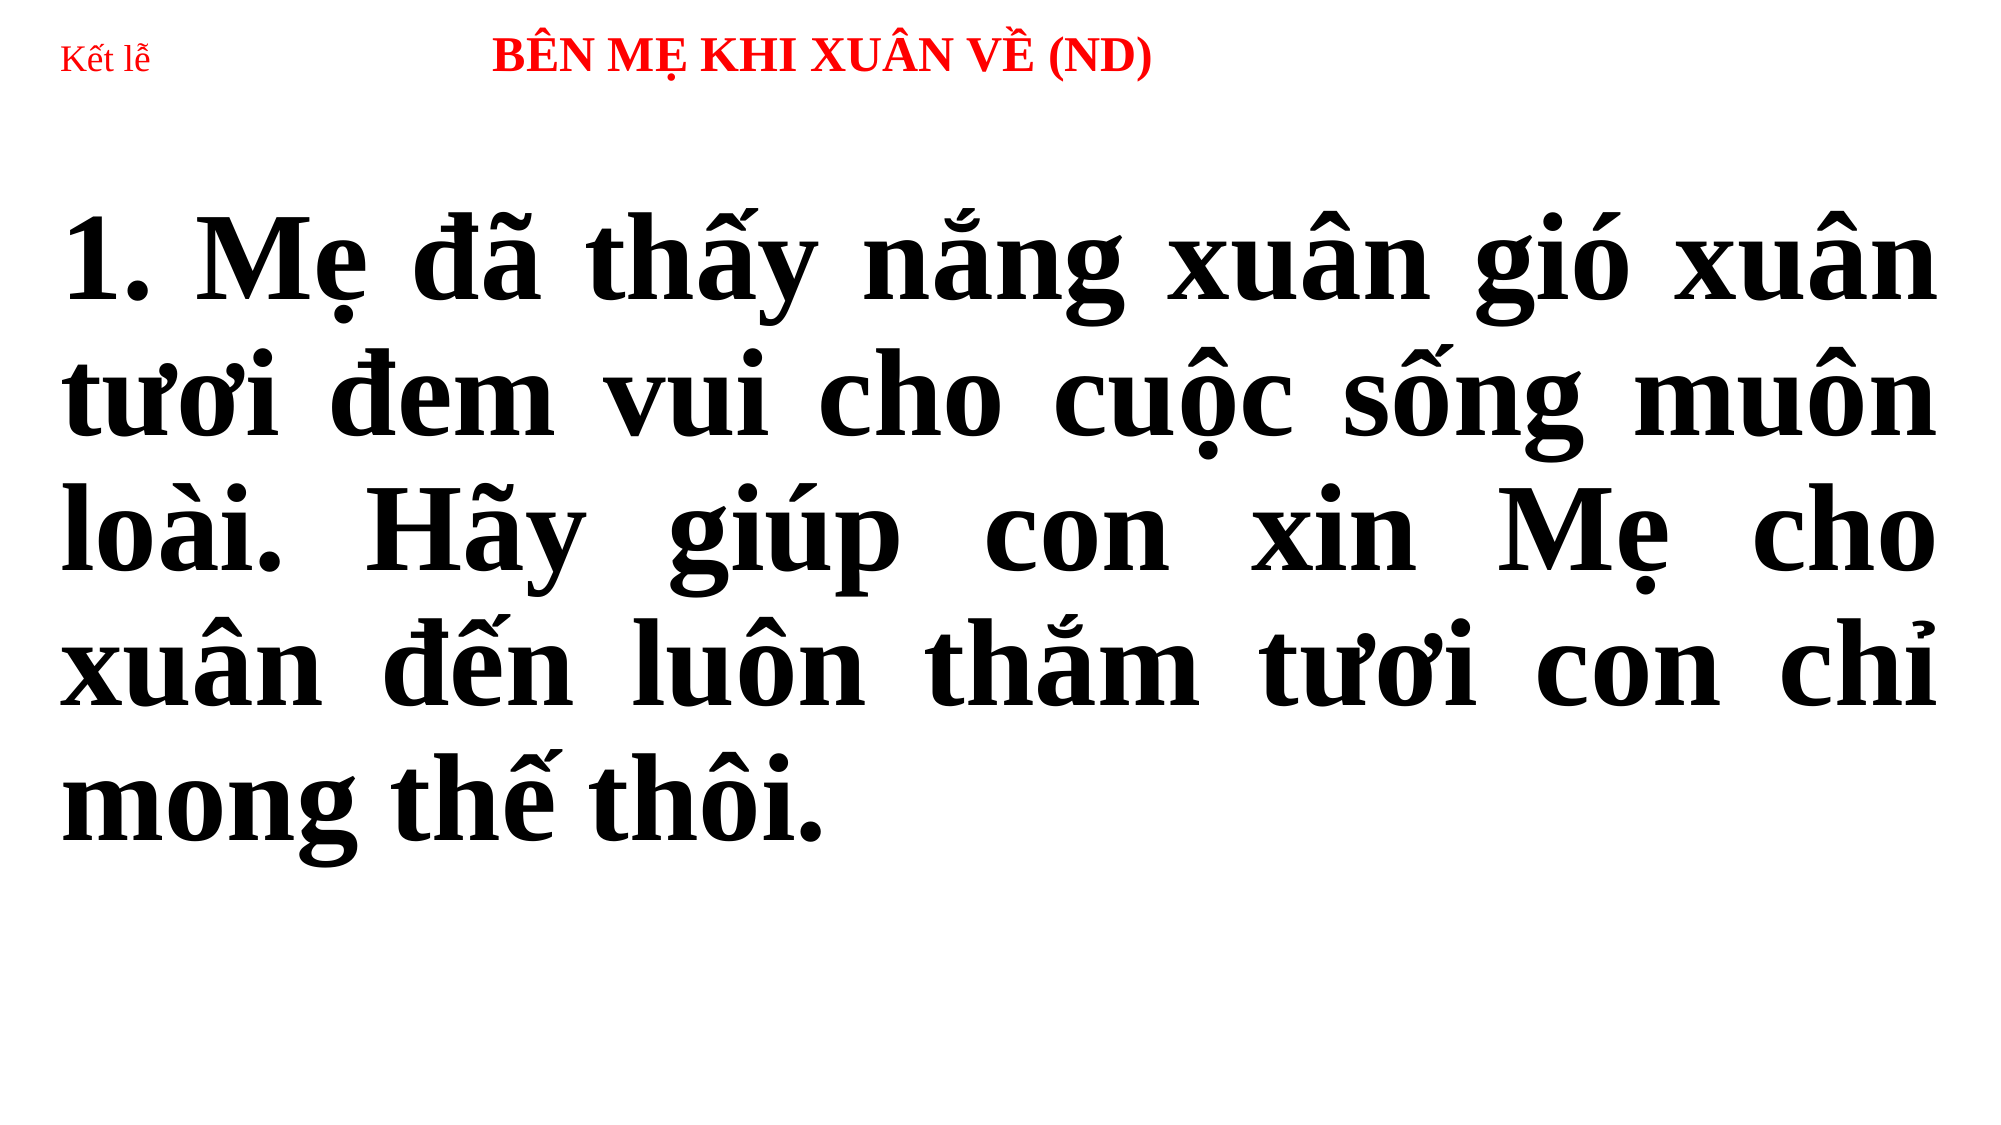

# Kết lễ                                    BÊN MẸ KHI XUÂN VỀ (ND)
1. Mẹ đã thấy nắng xuân gió xuân tươi đem vui cho cuộc sống muôn loài. Hãy giúp con xin Mẹ cho xuân đến luôn thắm tươi con chỉ mong thế thôi.